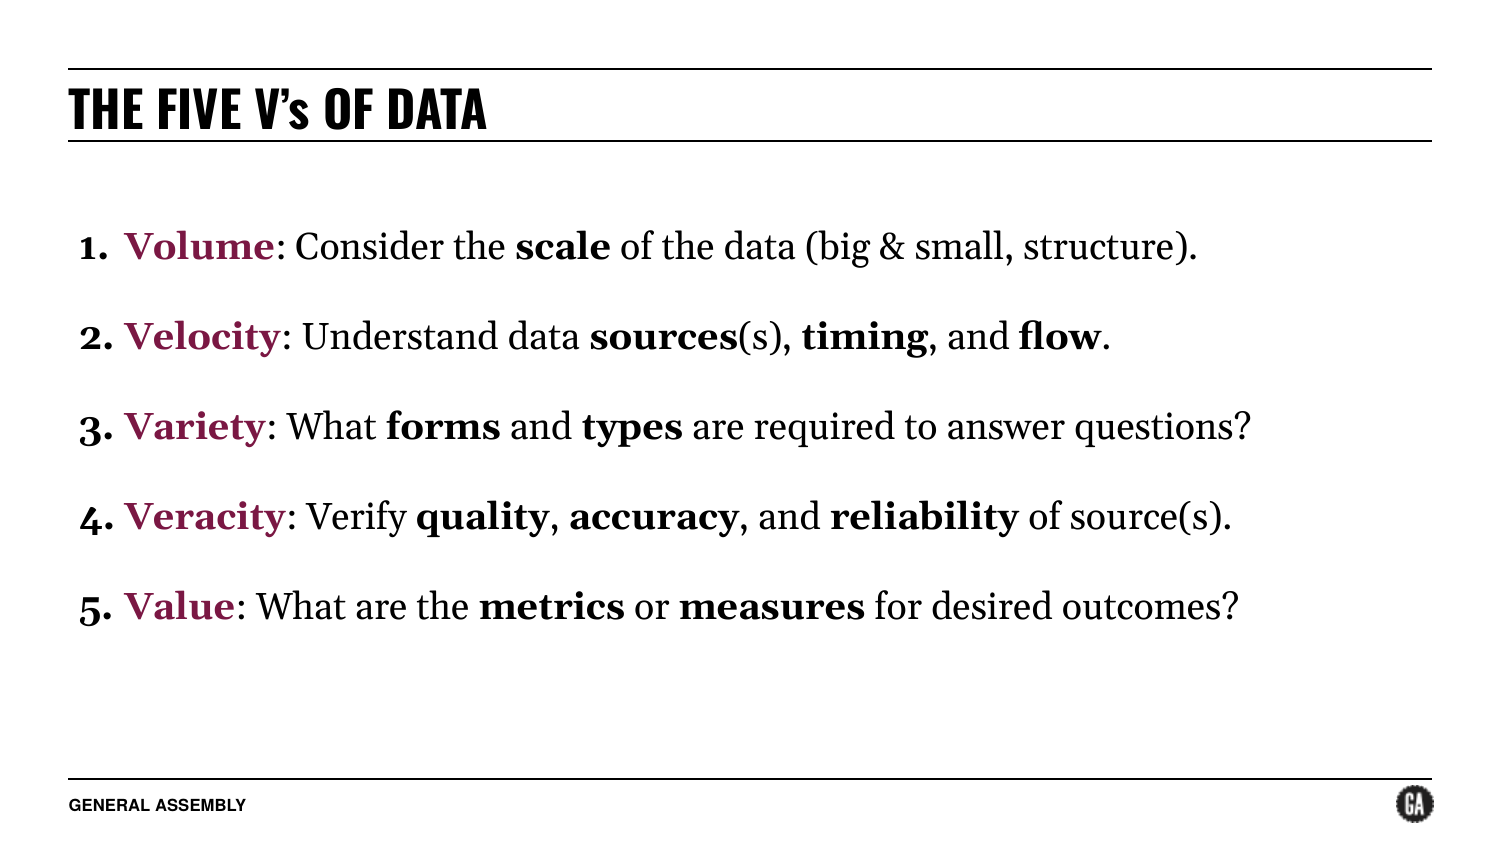

# THE FIVE V’s OF DATA
Volume: Consider the scale of the data (big & small, structure).
Velocity: Understand data sources(s), timing, and flow.
Variety: What forms and types are required to answer questions?
Veracity: Verify quality, accuracy, and reliability of source(s).
Value: What are the metrics or measures for desired outcomes?